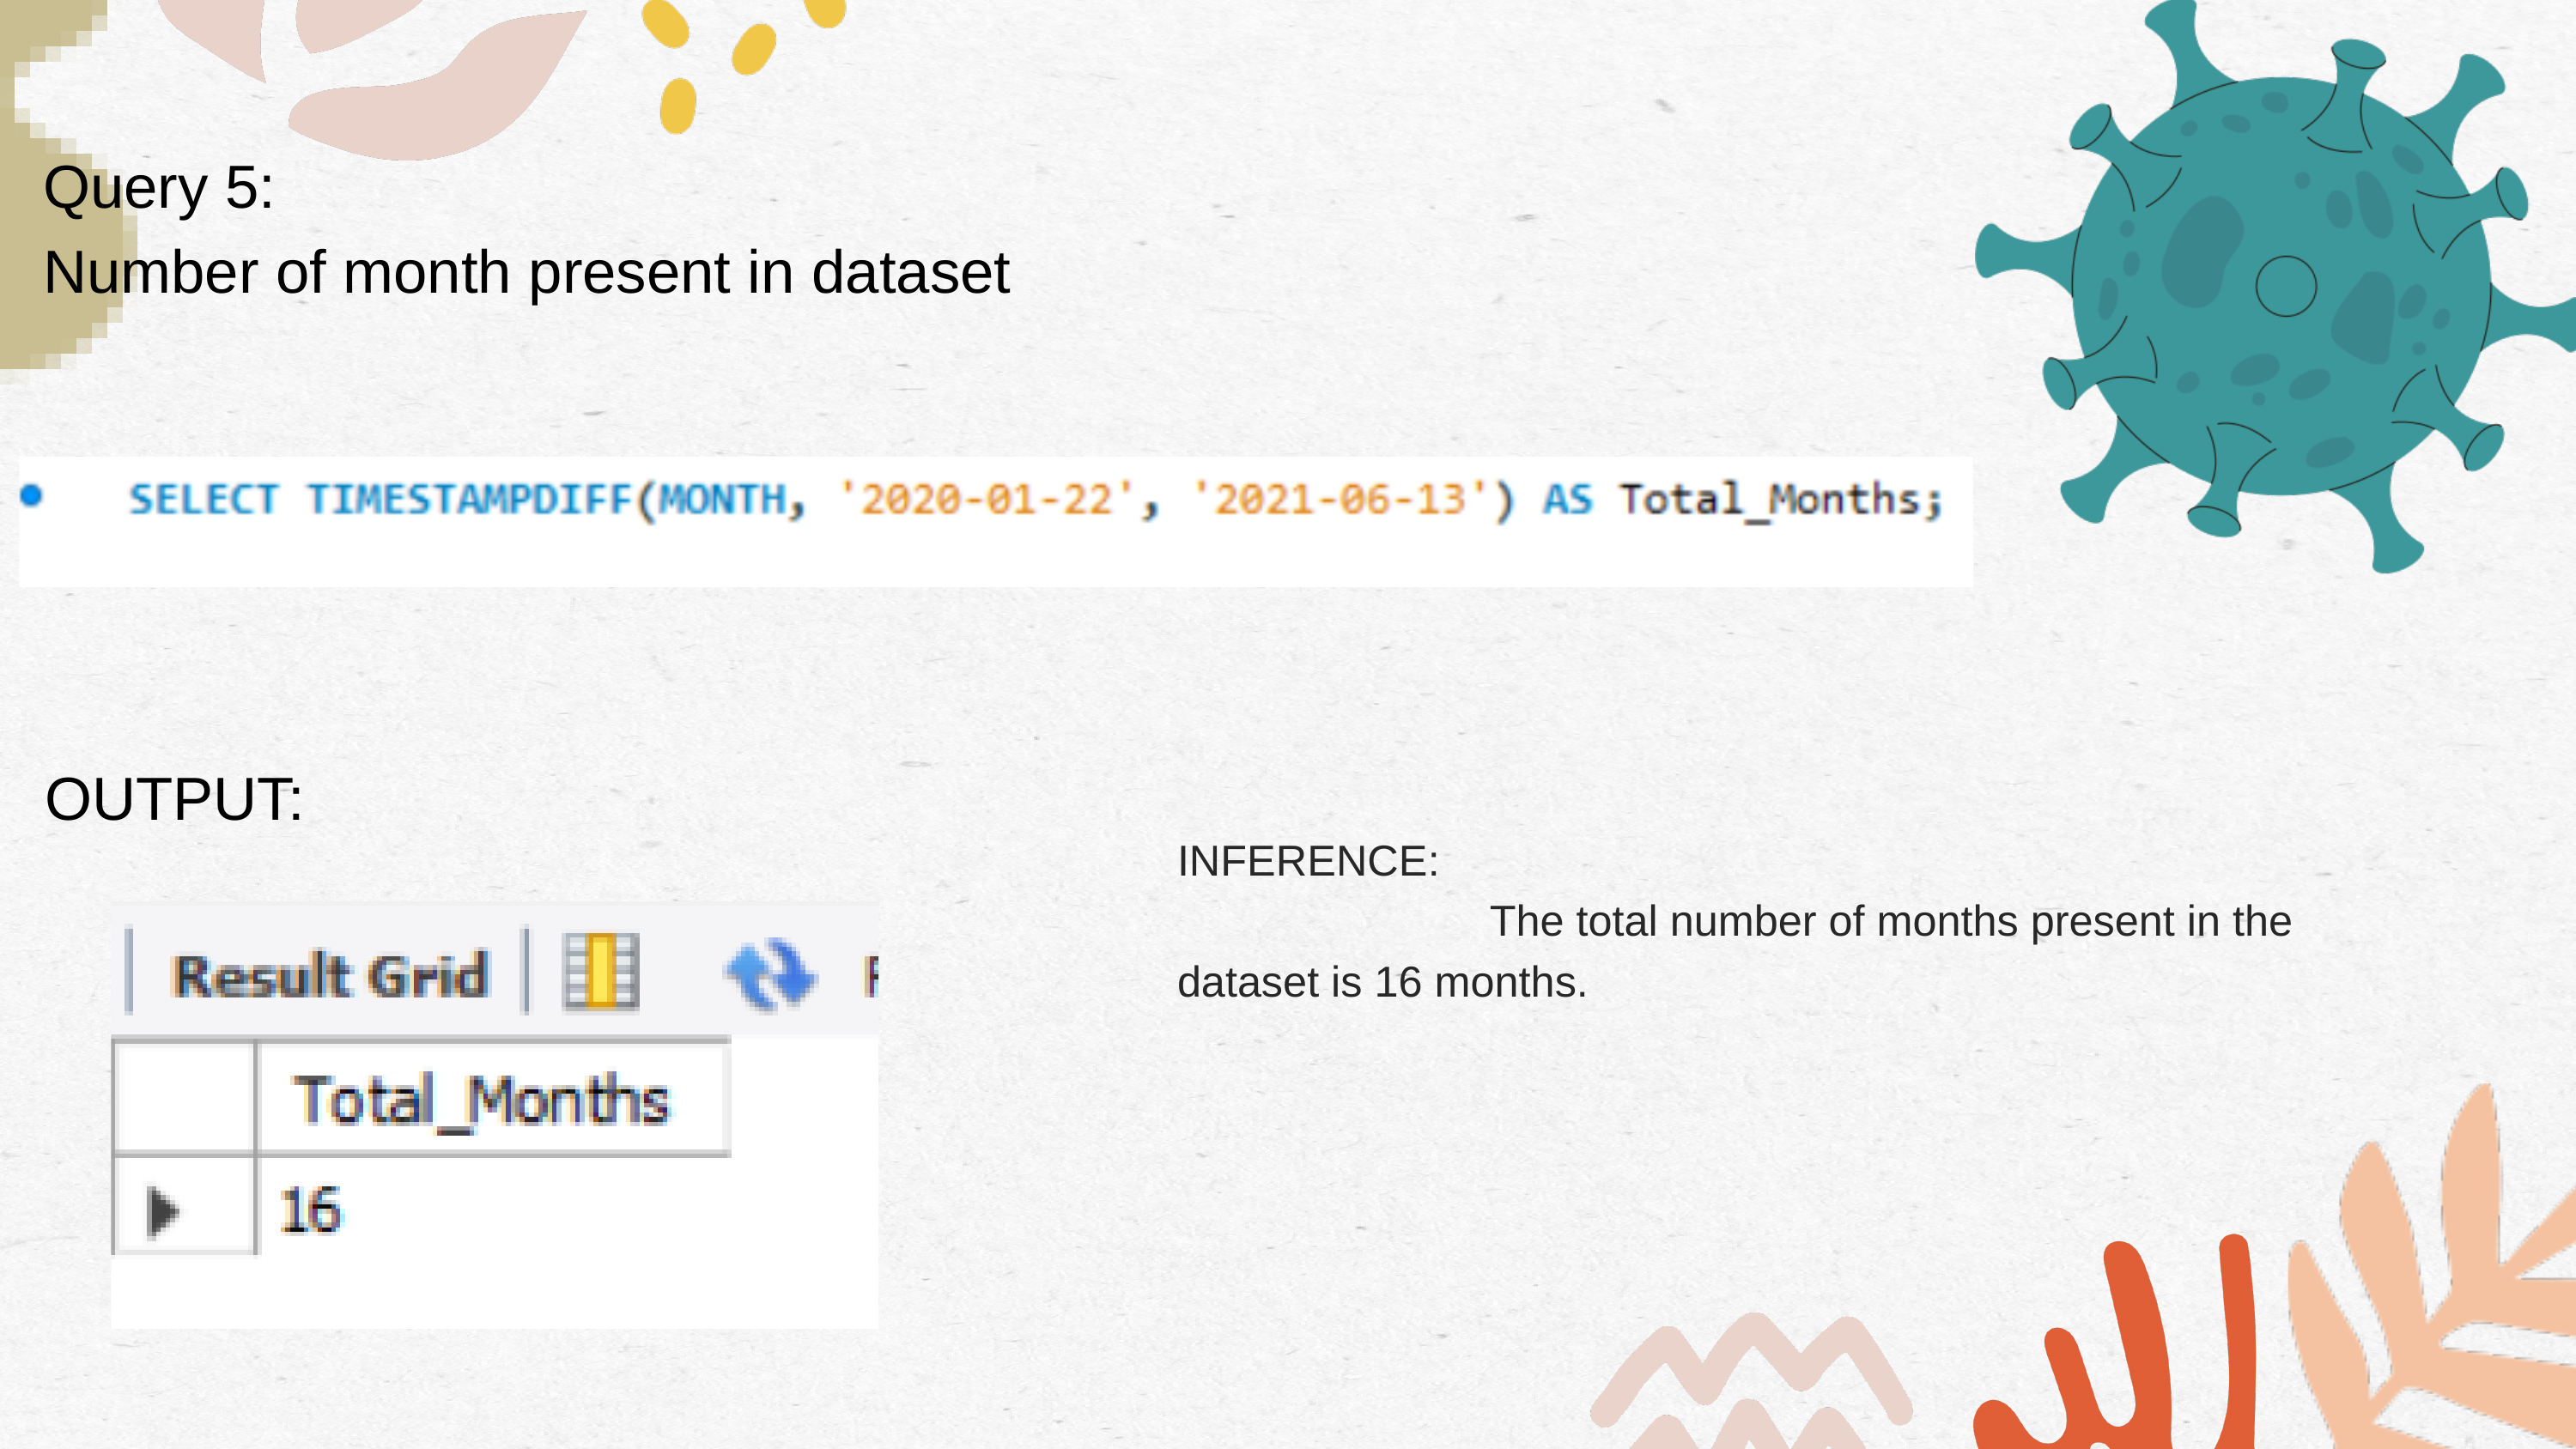

Query 5:
Number of month present in dataset

OUTPUT:
INFERENCE:
                          The total number of months present in the dataset is 16 months.